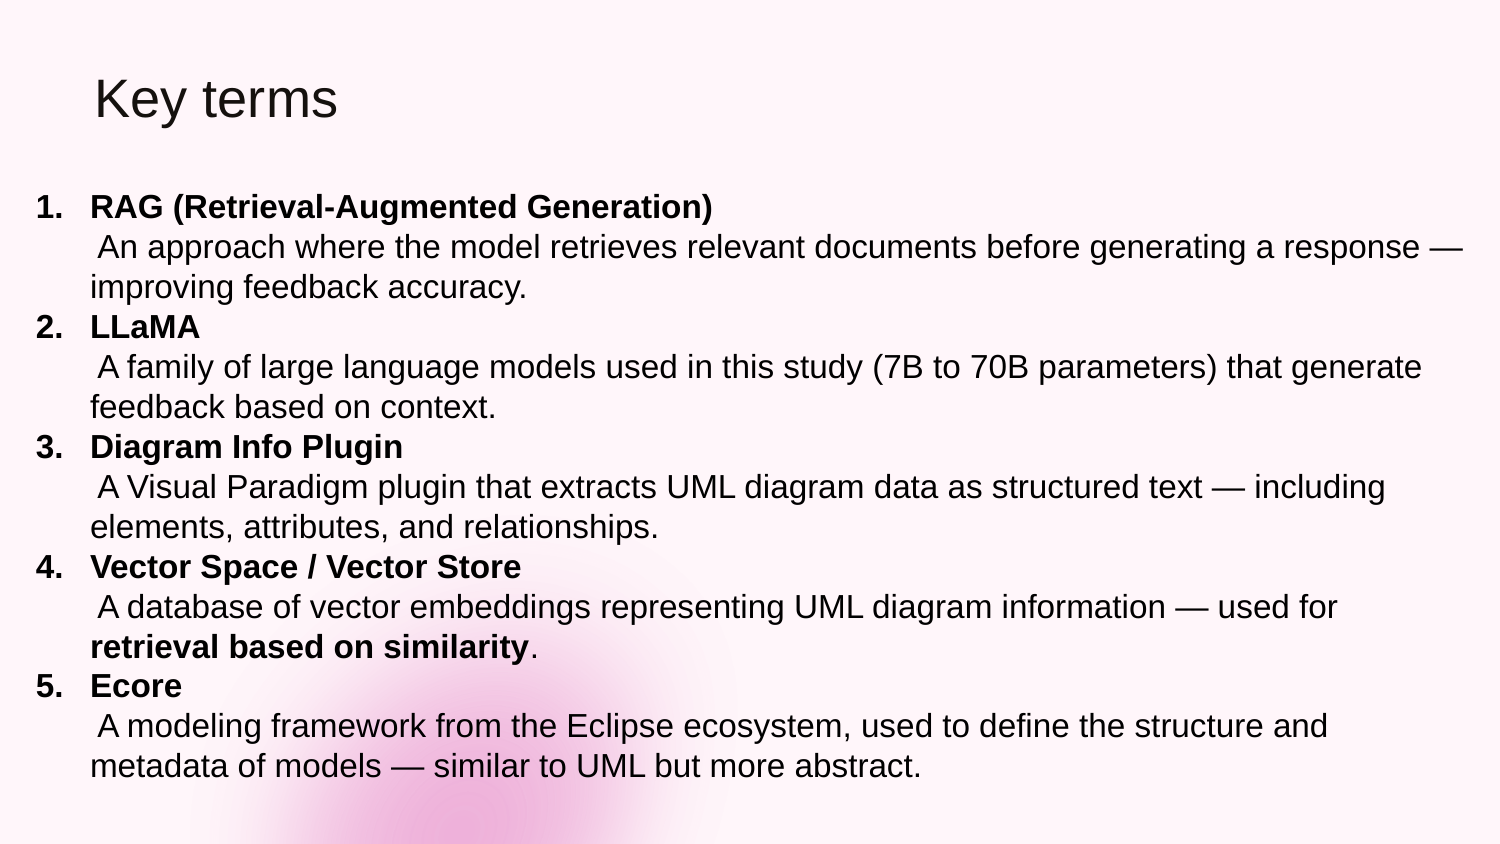

# Key terms
RAG (Retrieval-Augmented Generation)
 An approach where the model retrieves relevant documents before generating a response — improving feedback accuracy.
LLaMA
 A family of large language models used in this study (7B to 70B parameters) that generate feedback based on context.
Diagram Info Plugin
 A Visual Paradigm plugin that extracts UML diagram data as structured text — including elements, attributes, and relationships.
Vector Space / Vector Store
 A database of vector embeddings representing UML diagram information — used for retrieval based on similarity.
Ecore
 A modeling framework from the Eclipse ecosystem, used to define the structure and metadata of models — similar to UML but more abstract.